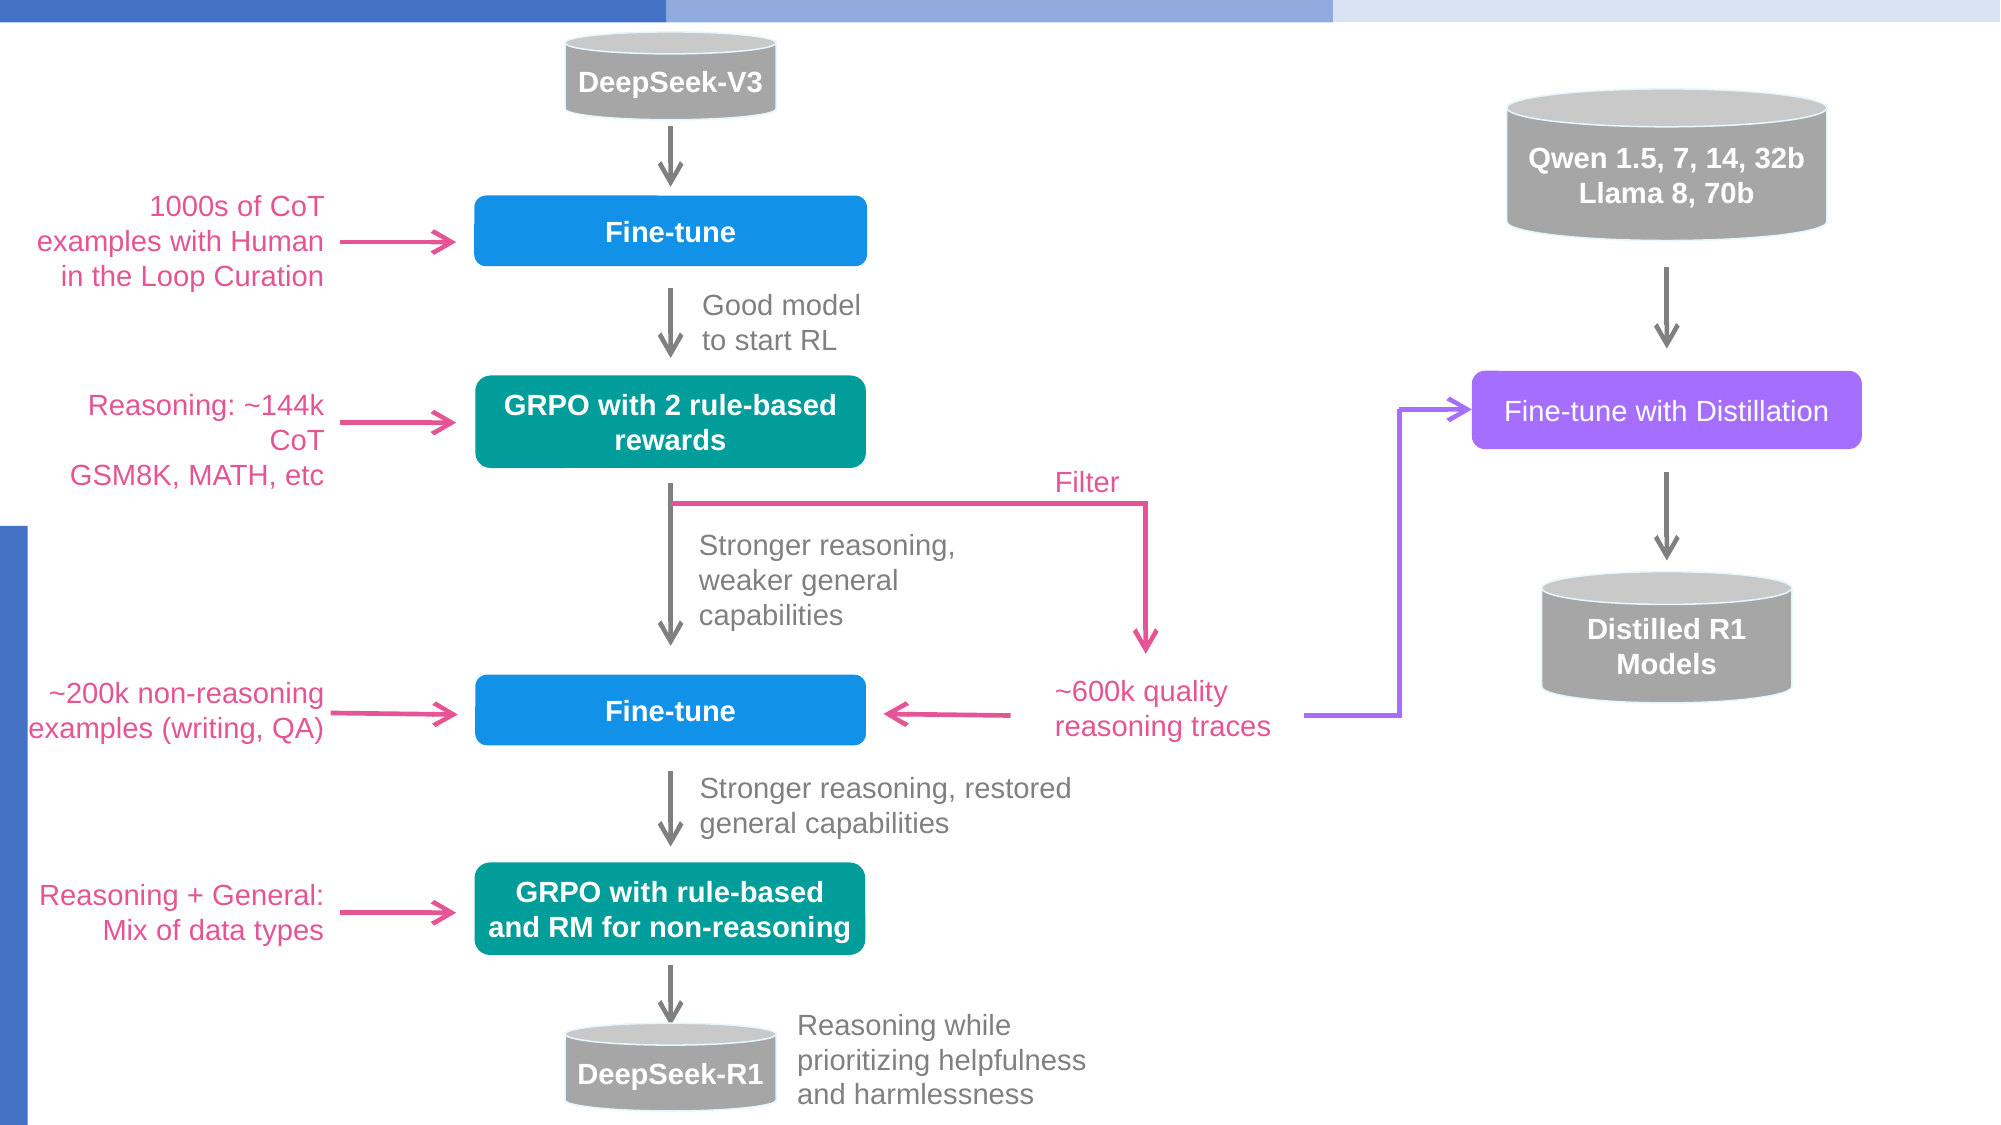

DeepSeek-V3
Qwen 1.5, 7, 14, 32b
Llama 8, 70b
1000s of CoT examples with Human in the Loop Curation
Fine-tune
Good model to start RL
Fine-tune with Distillation
GRPO with 2 rule-based rewards
Reasoning: ~144k CoT
GSM8K, MATH, etc
Filter
Stronger reasoning, weaker general capabilities
Distilled R1 Models
~600k quality reasoning traces
~200k non-reasoning examples (writing, QA)
Fine-tune
Stronger reasoning, restored general capabilities
GRPO with rule-based and RM for non-reasoning
Reasoning + General: Mix of data types
Reasoning while prioritizing helpfulness and harmlessness
DeepSeek-R1